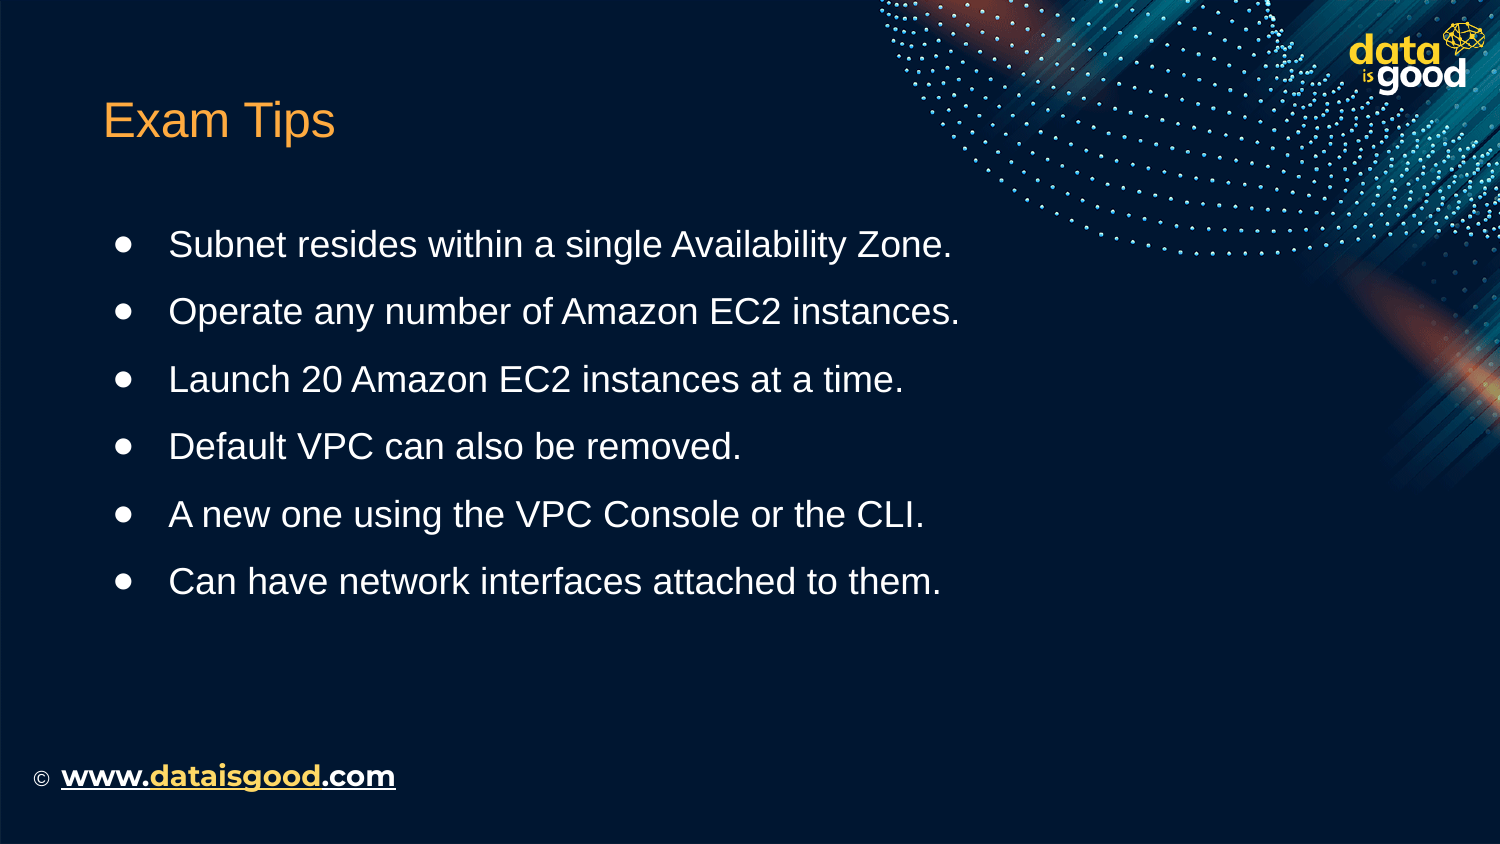

# Exam Tips
Subnet resides within a single Availability Zone.
Operate any number of Amazon EC2 instances.
Launch 20 Amazon EC2 instances at a time.
Default VPC can also be removed.
A new one using the VPC Console or the CLI.
Can have network interfaces attached to them.